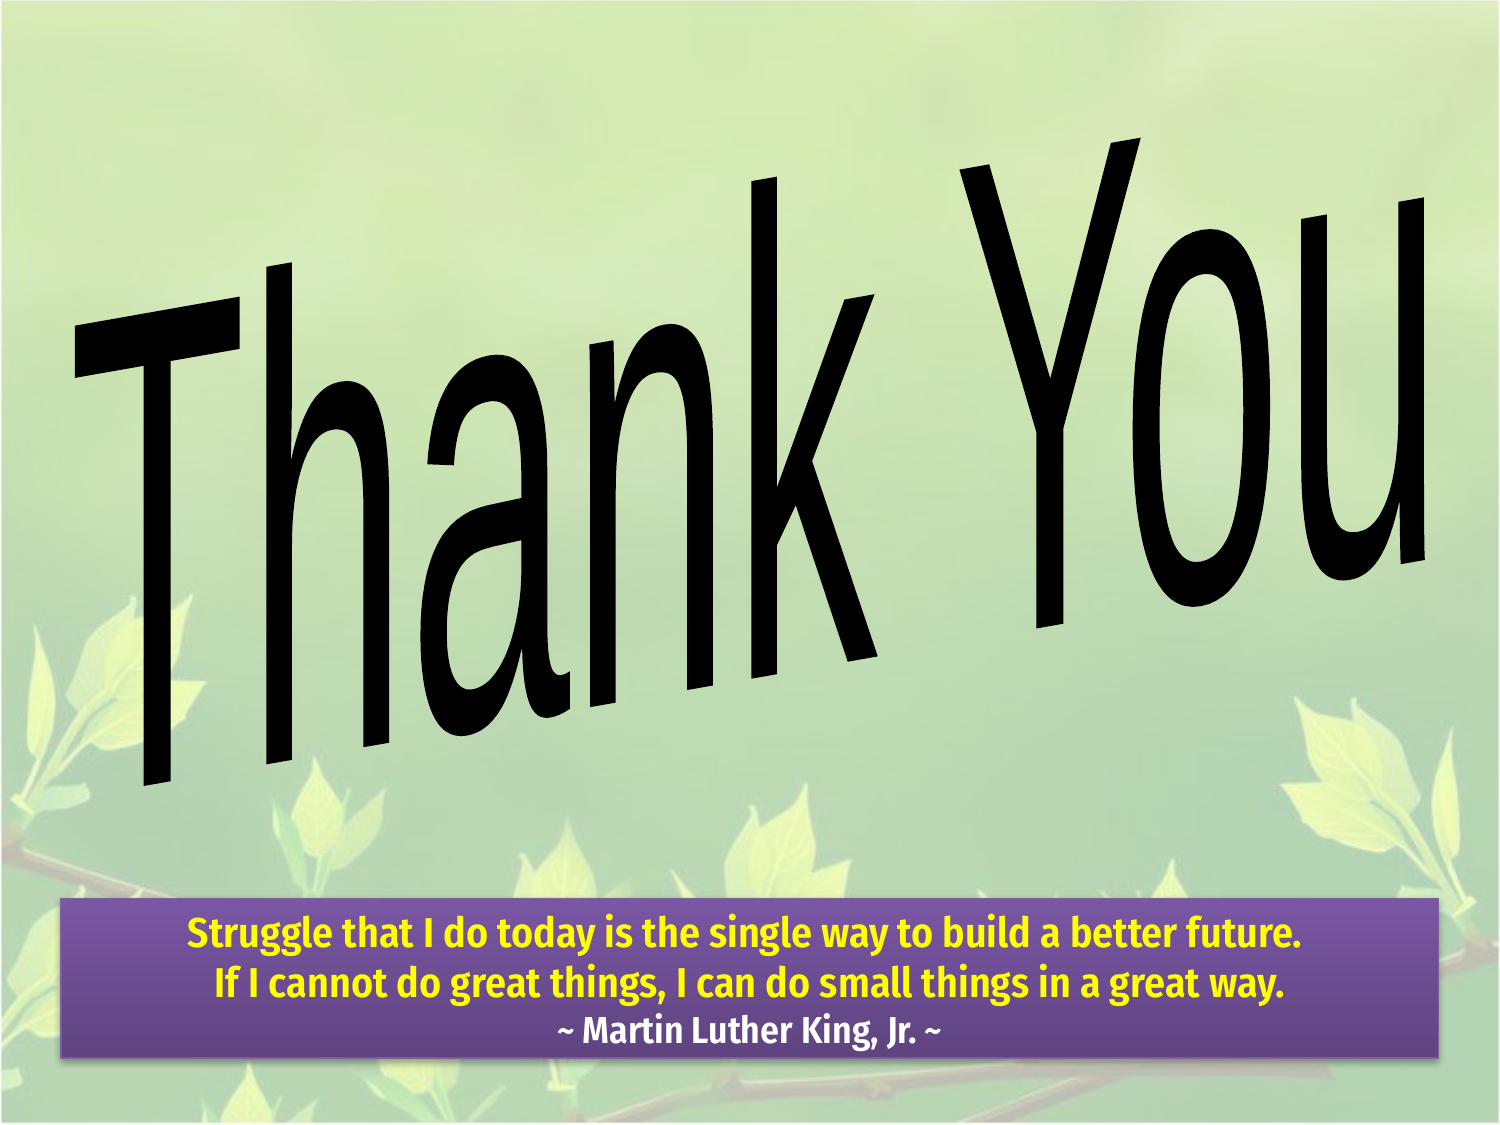

Thank You
Struggle that I do today is the single way to build a better future.
If I cannot do great things, I can do small things in a great way.
~ Martin Luther King, Jr. ~